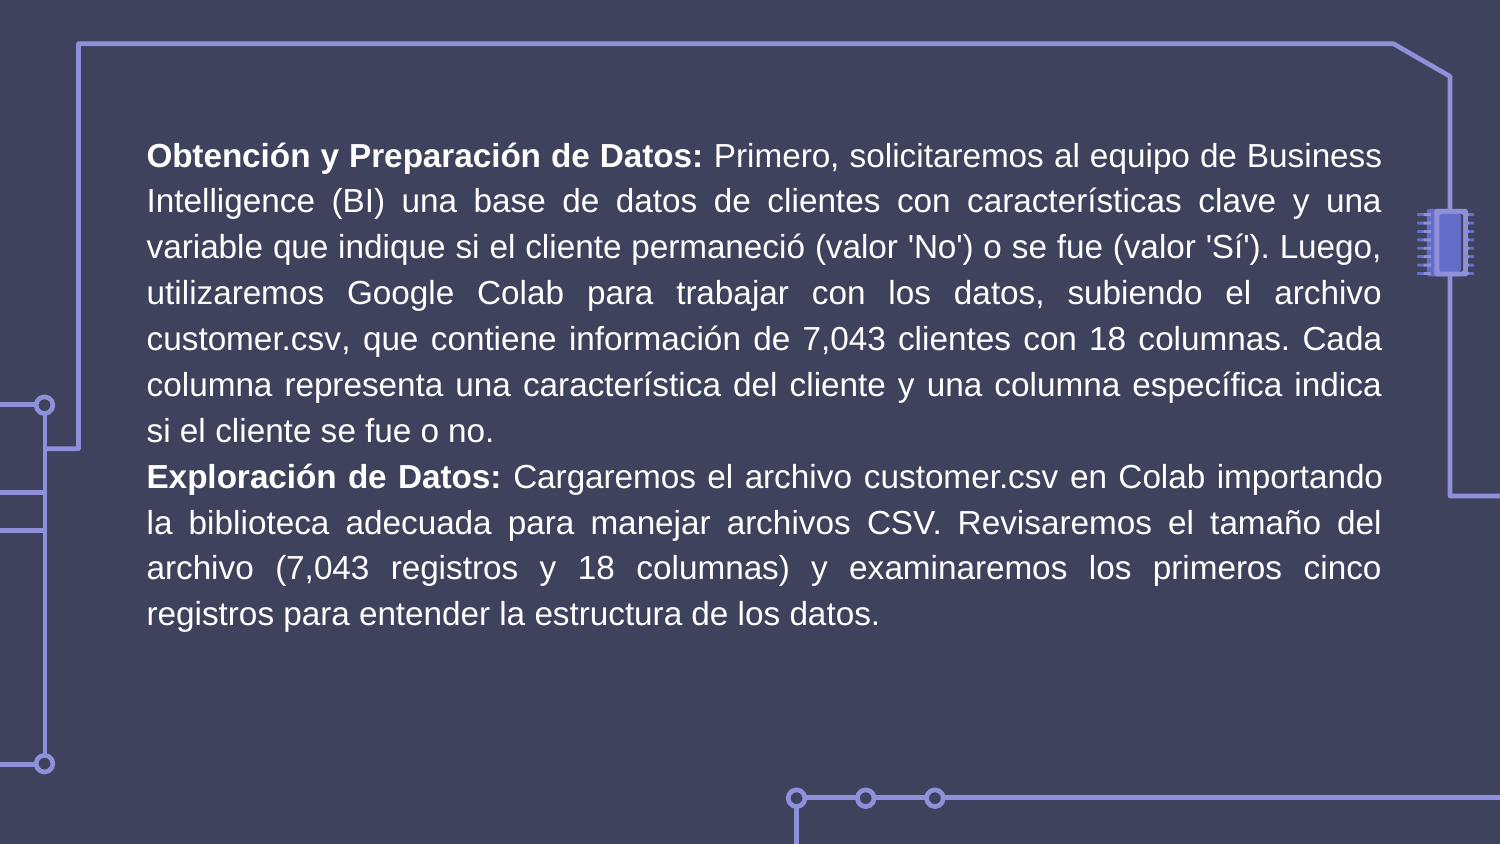

Obtención y Preparación de Datos: Primero, solicitaremos al equipo de Business Intelligence (BI) una base de datos de clientes con características clave y una variable que indique si el cliente permaneció (valor 'No') o se fue (valor 'Sí'). Luego, utilizaremos Google Colab para trabajar con los datos, subiendo el archivo customer.csv, que contiene información de 7,043 clientes con 18 columnas. Cada columna representa una característica del cliente y una columna específica indica si el cliente se fue o no.
Exploración de Datos: Cargaremos el archivo customer.csv en Colab importando la biblioteca adecuada para manejar archivos CSV. Revisaremos el tamaño del archivo (7,043 registros y 18 columnas) y examinaremos los primeros cinco registros para entender la estructura de los datos.